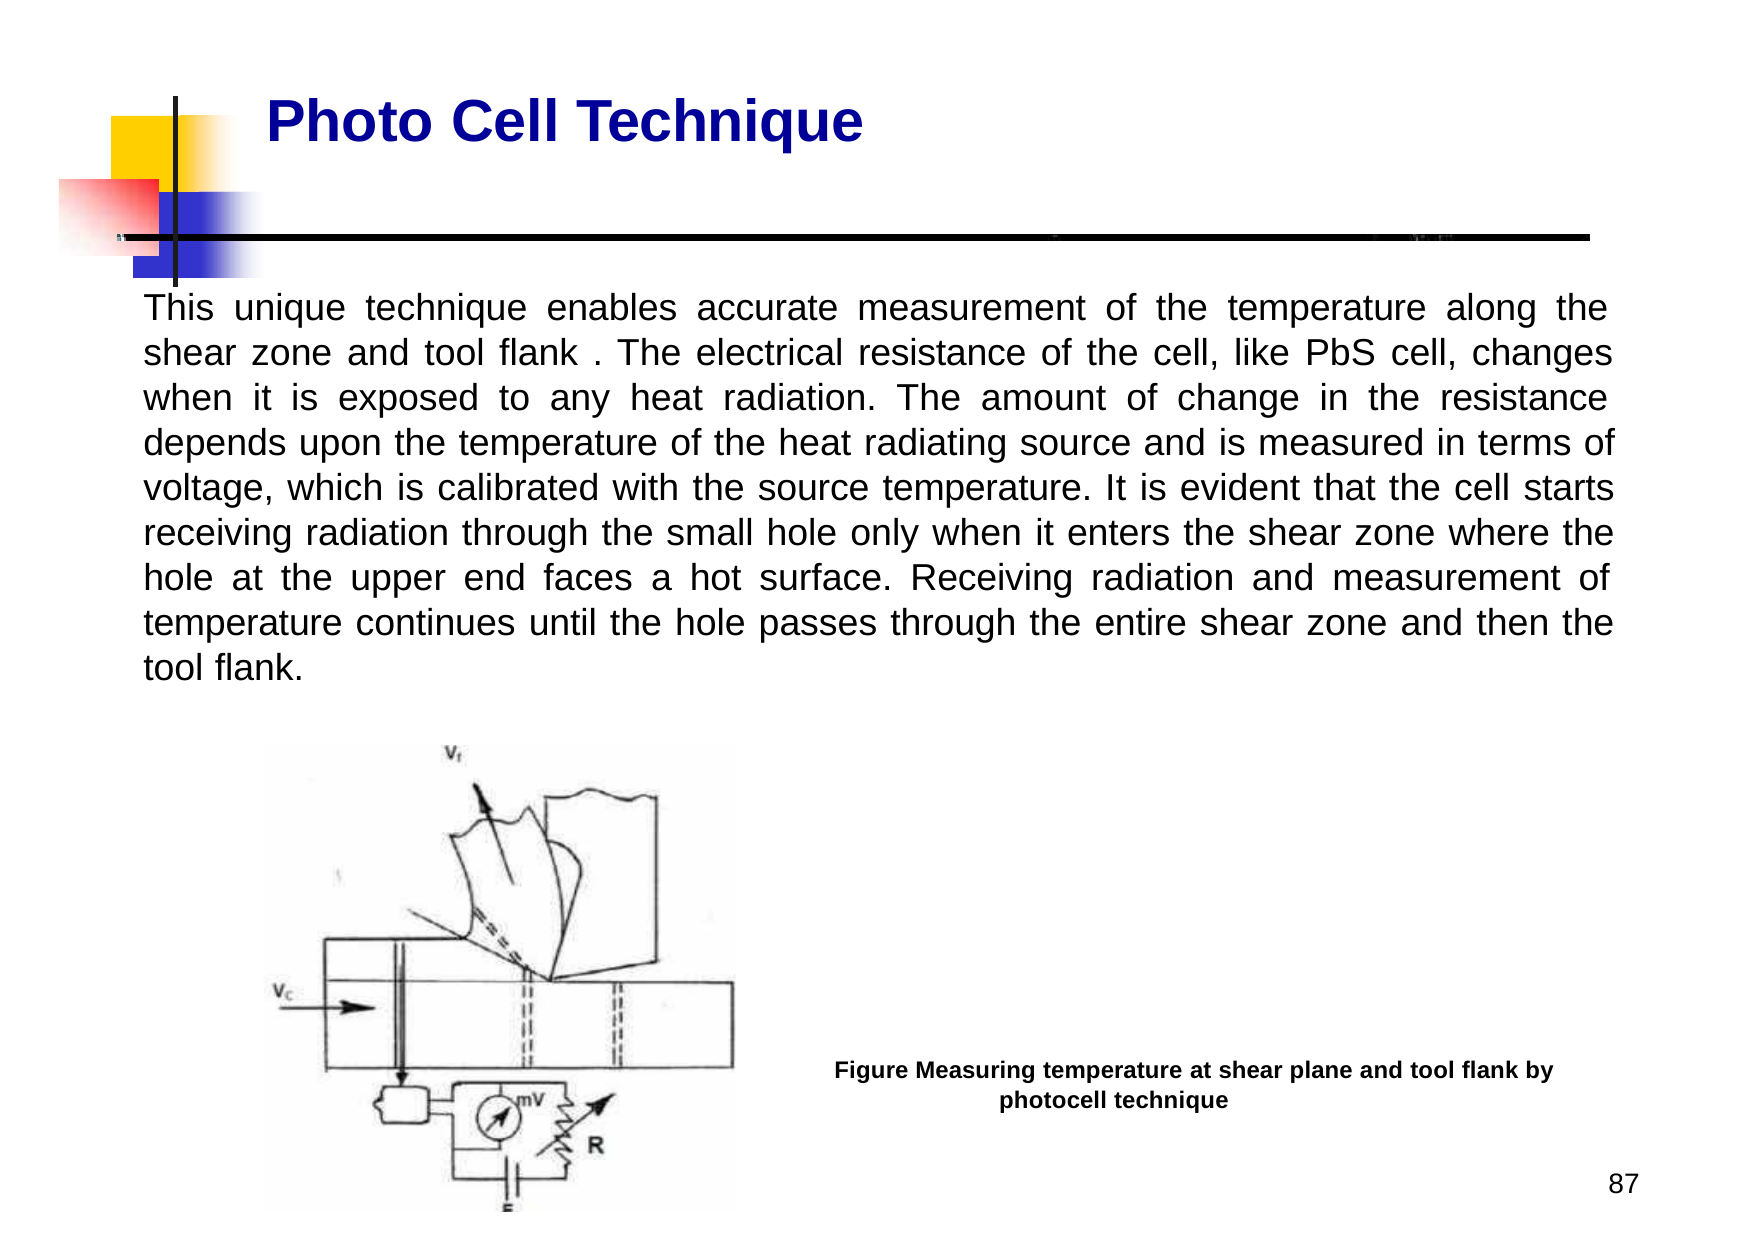

# Photo Cell Technique

This unique technique enables accurate measurement of the temperature along the  shear zone and tool flank . The electrical resistance of the cell, like PbS cell, changes  when it is exposed to any heat radiation. The amount of change in the resistance  depends upon the temperature of the heat radiating source and is measured in terms of  voltage, which is calibrated with the source temperature. It is evident that the cell starts  receiving radiation through the small hole only when it enters the shear zone where the  hole at the upper end faces a hot surface. Receiving radiation and measurement of  temperature continues until the hole passes through the entire shear zone and then the  tool flank.

Figure Measuring temperature at shear plane and tool flank by  photocell technique
87